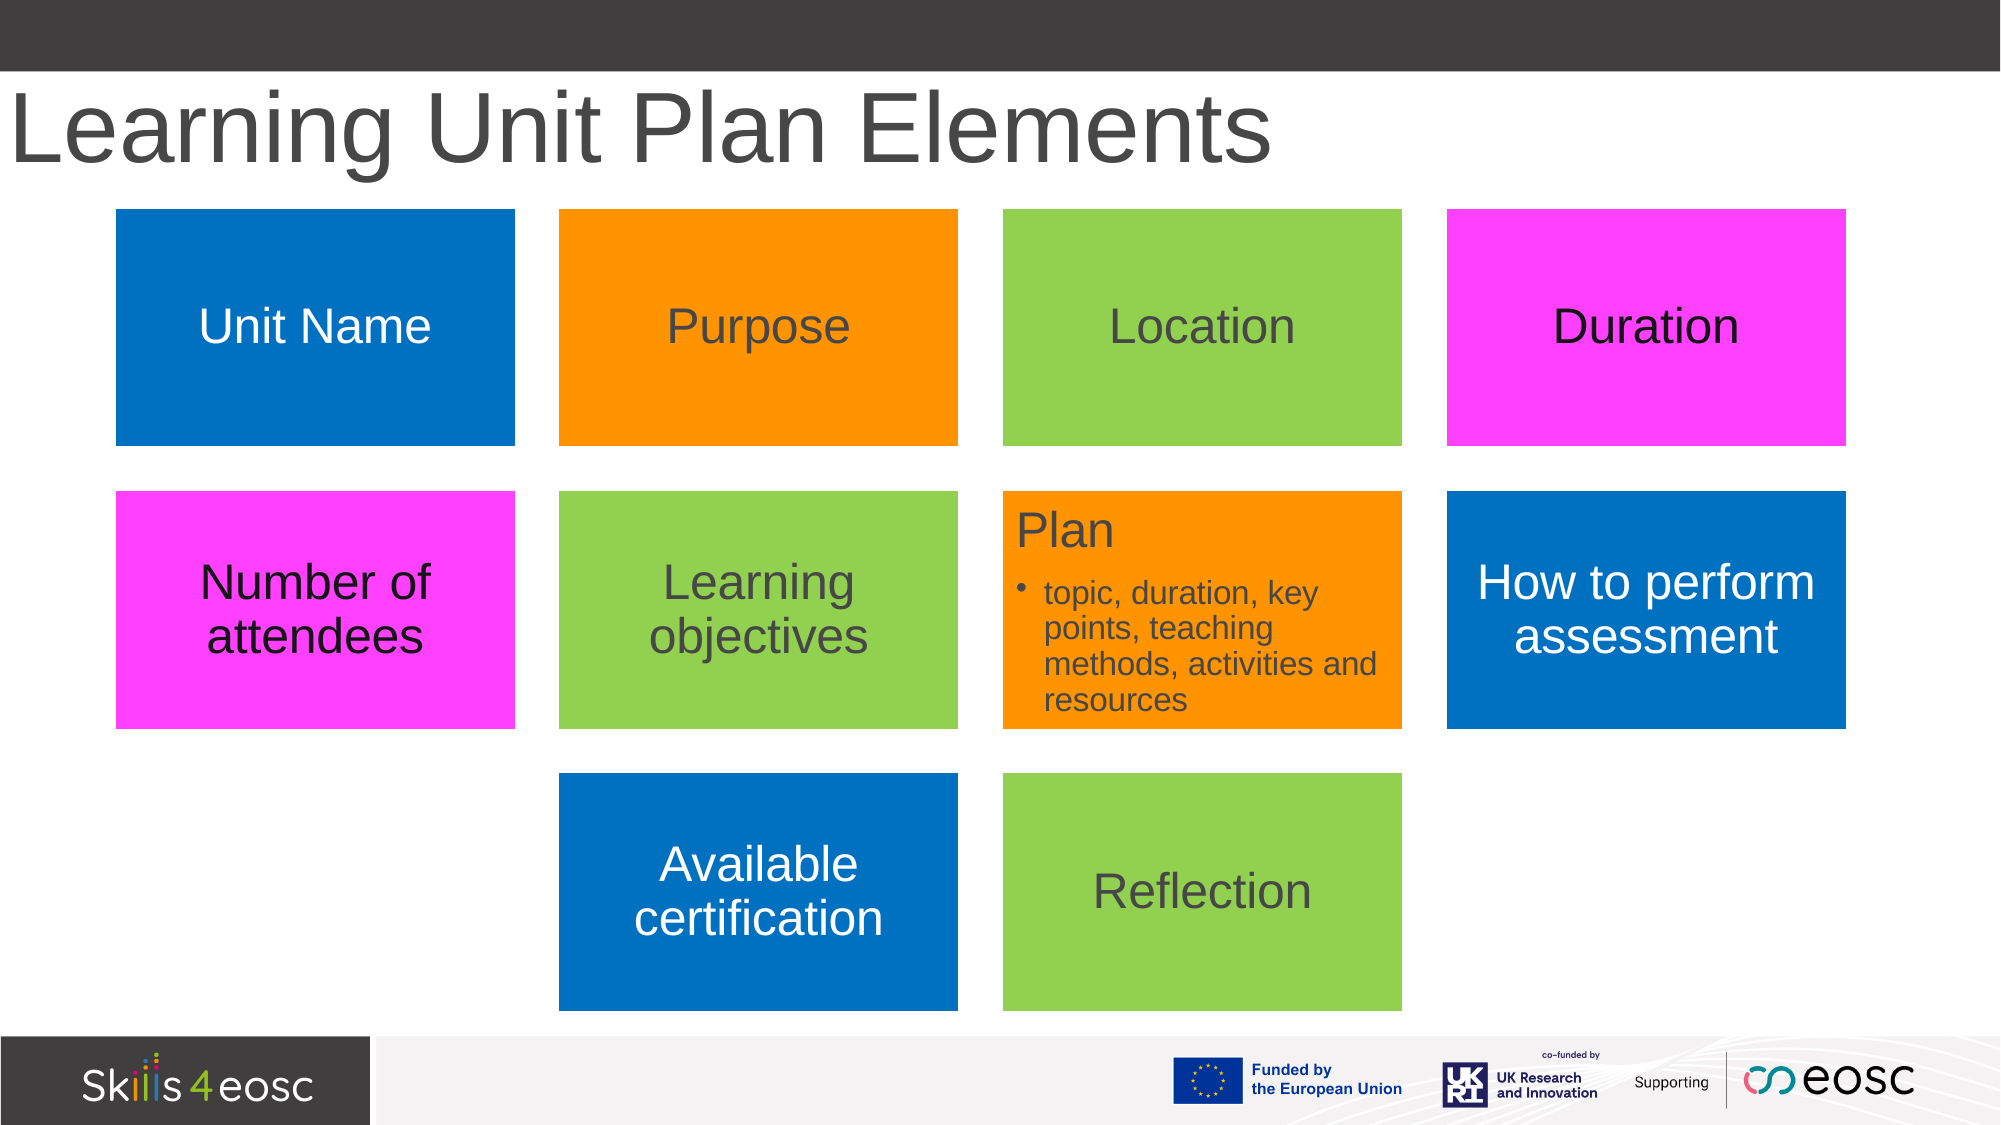

# Learning Unit Plan Elements
Unit Name
Purpose
Location
Duration
Number of attendees
Learning objectives
Plan
topic, duration, key points, teaching methods, activities and resources
How to perform assessment
Available certification
Reflection